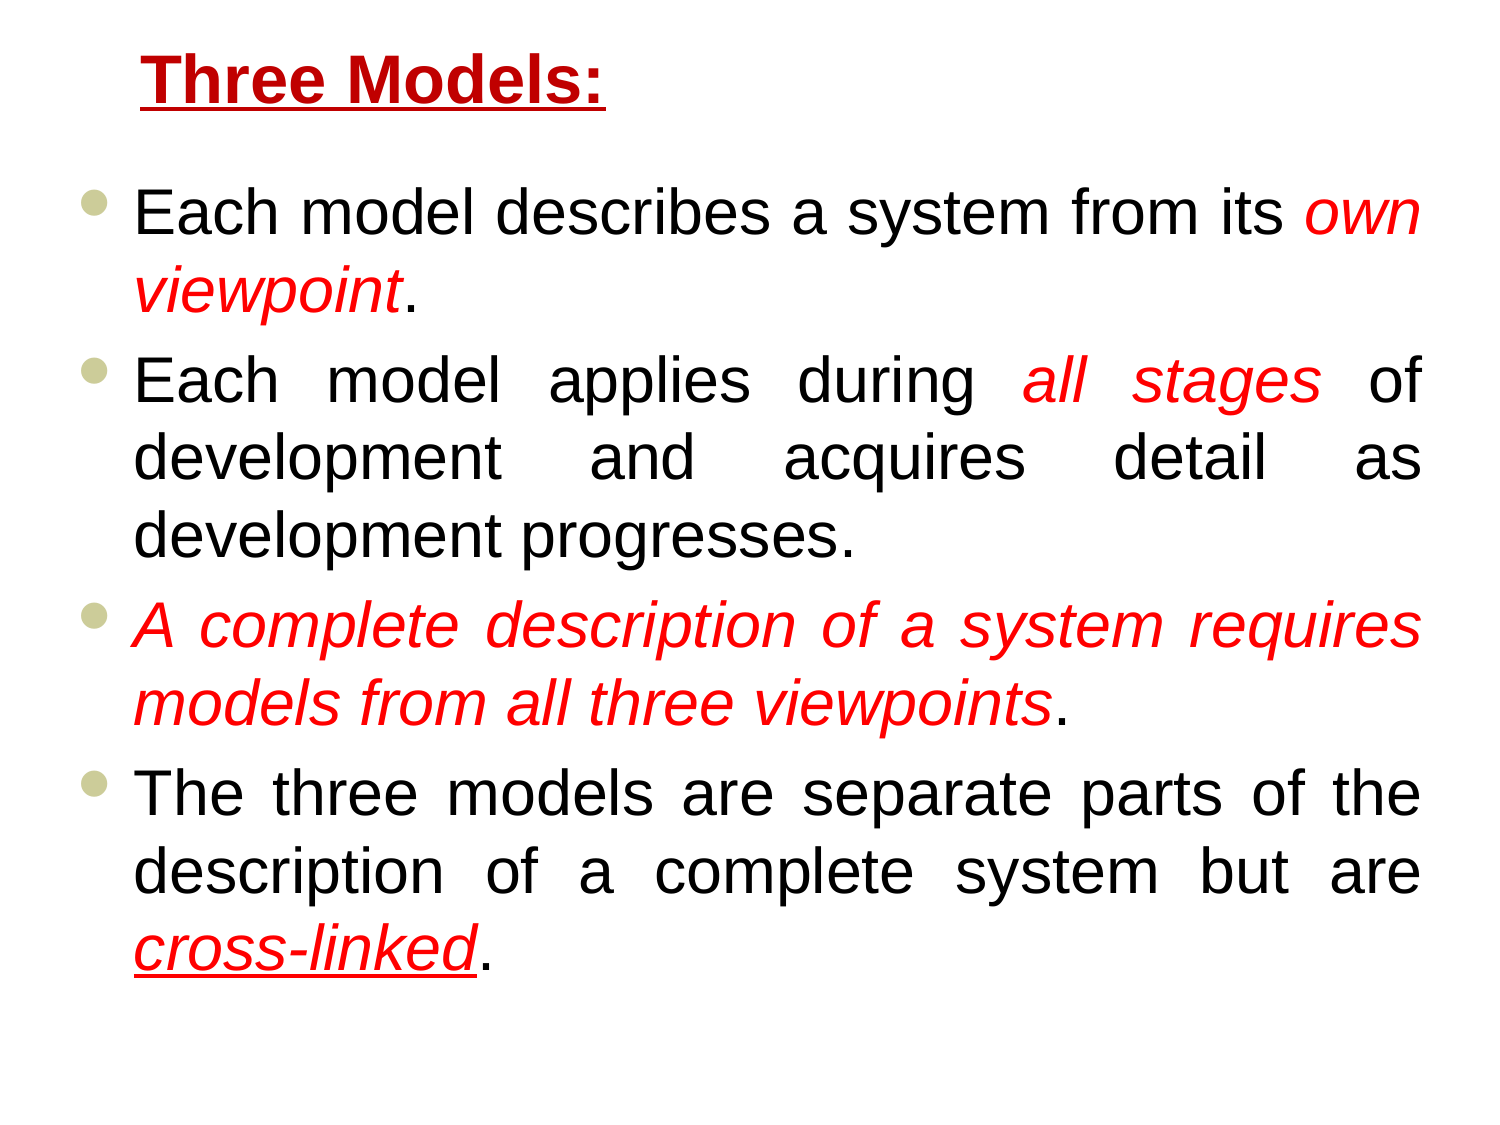

# Three Models:
Each model describes a system from its own viewpoint.
Each model applies during all stages of development and acquires detail as development progresses.
A complete description of a system requires models from all three viewpoints.
The three models are separate parts of the description of a complete system but are cross-linked.